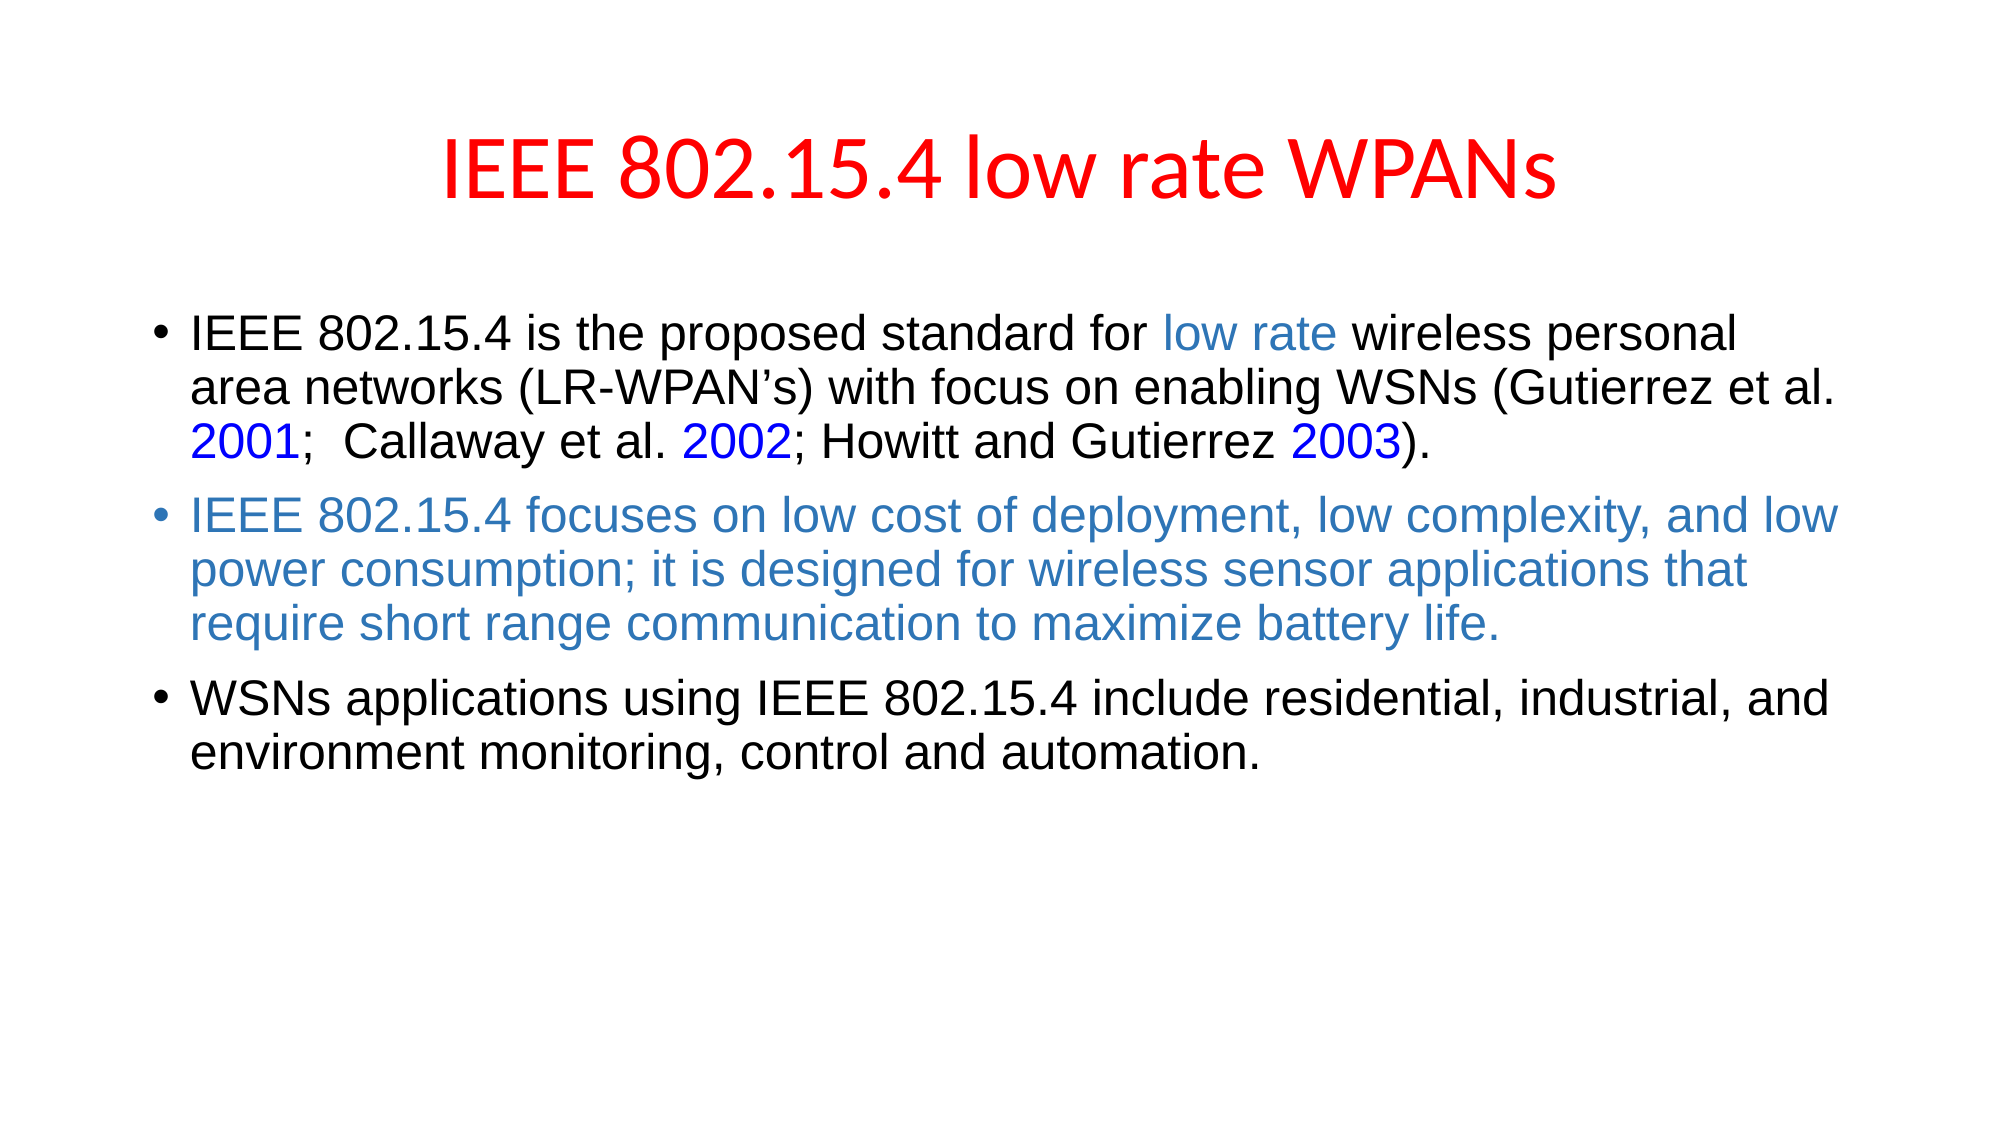

# IEEE 802.15.4 low rate WPANs
IEEE 802.15.4 is the proposed standard for low rate wireless personal area networks (LR-WPAN’s) with focus on enabling WSNs (Gutierrez et al. 2001;  Callaway et al. 2002; Howitt and Gutierrez 2003).
IEEE 802.15.4 focuses on low cost of deployment, low complexity, and low power consumption; it is designed for wireless sensor applications that require short range communication to maximize battery life.
WSNs applications using IEEE 802.15.4 include residential, industrial, and environment monitoring, control and automation.